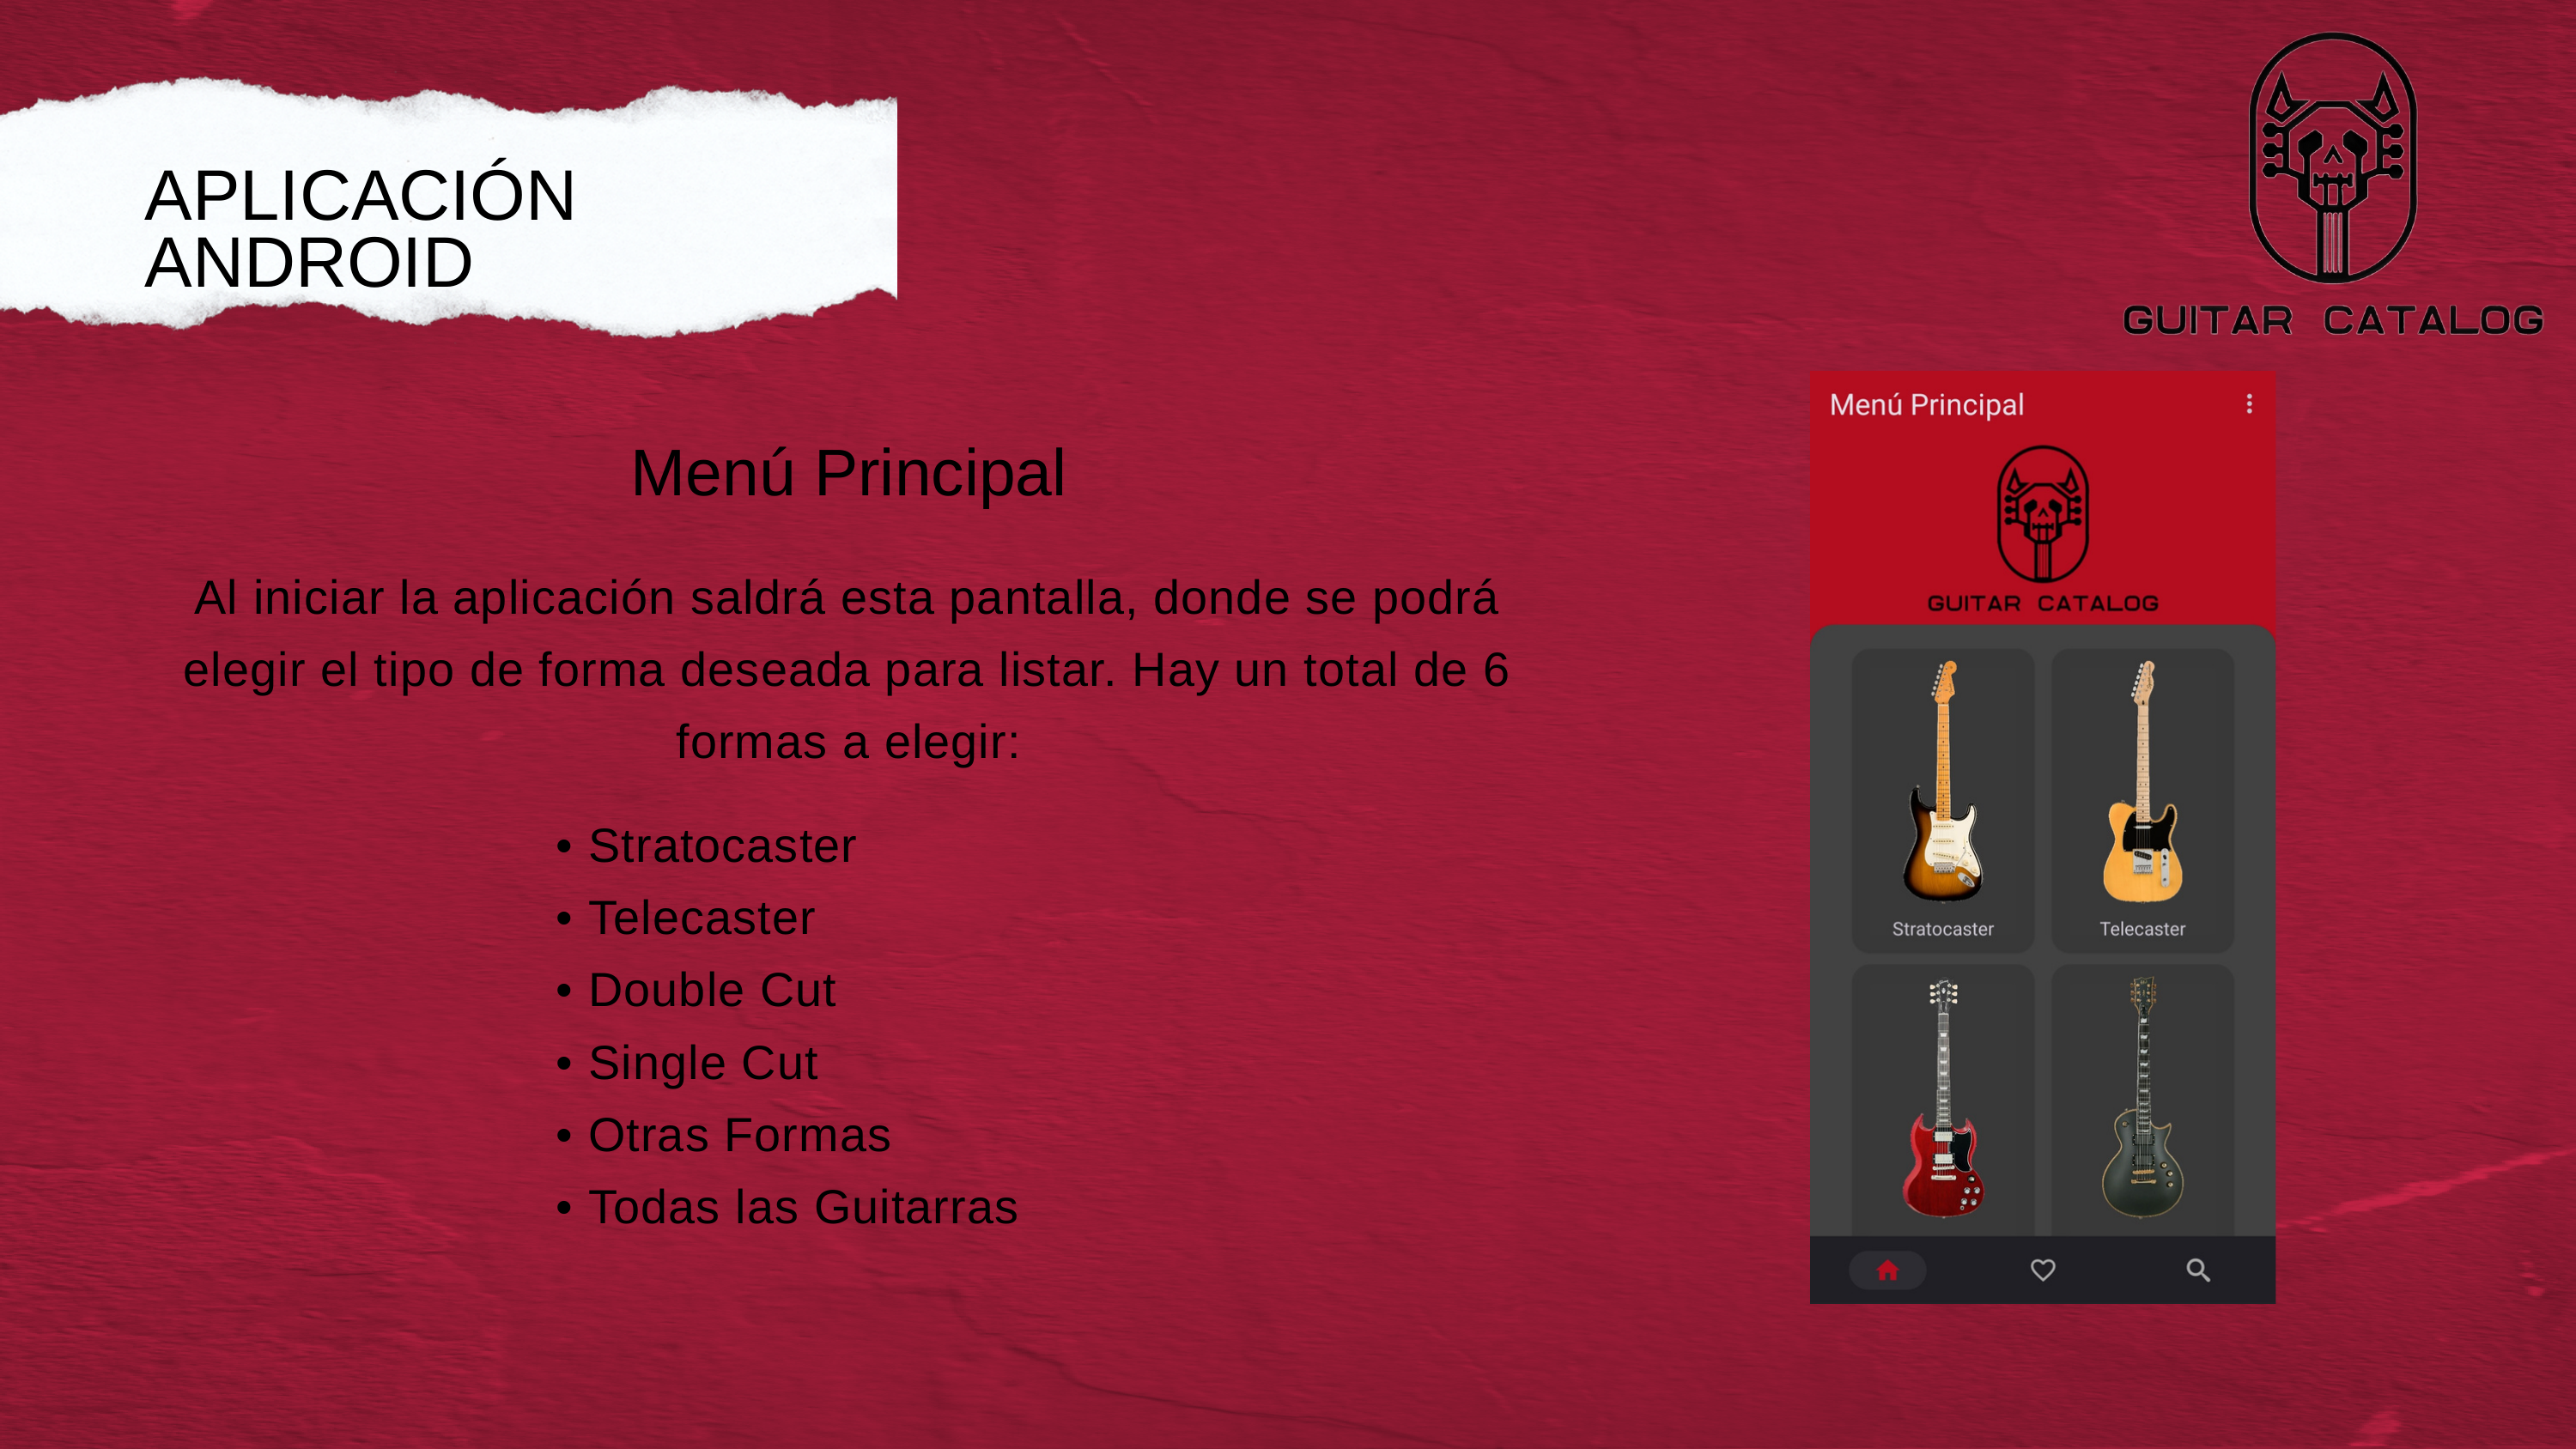

APLICACIÓN ANDROID

Menú Principal
Al iniciar la aplicación saldrá esta pantalla, donde se podrá elegir el tipo de forma deseada para listar. Hay un total de 6 formas a elegir:
• Stratocaster
• Telecaster
• Double Cut
• Single Cut
• Otras Formas
• Todas las Guitarras